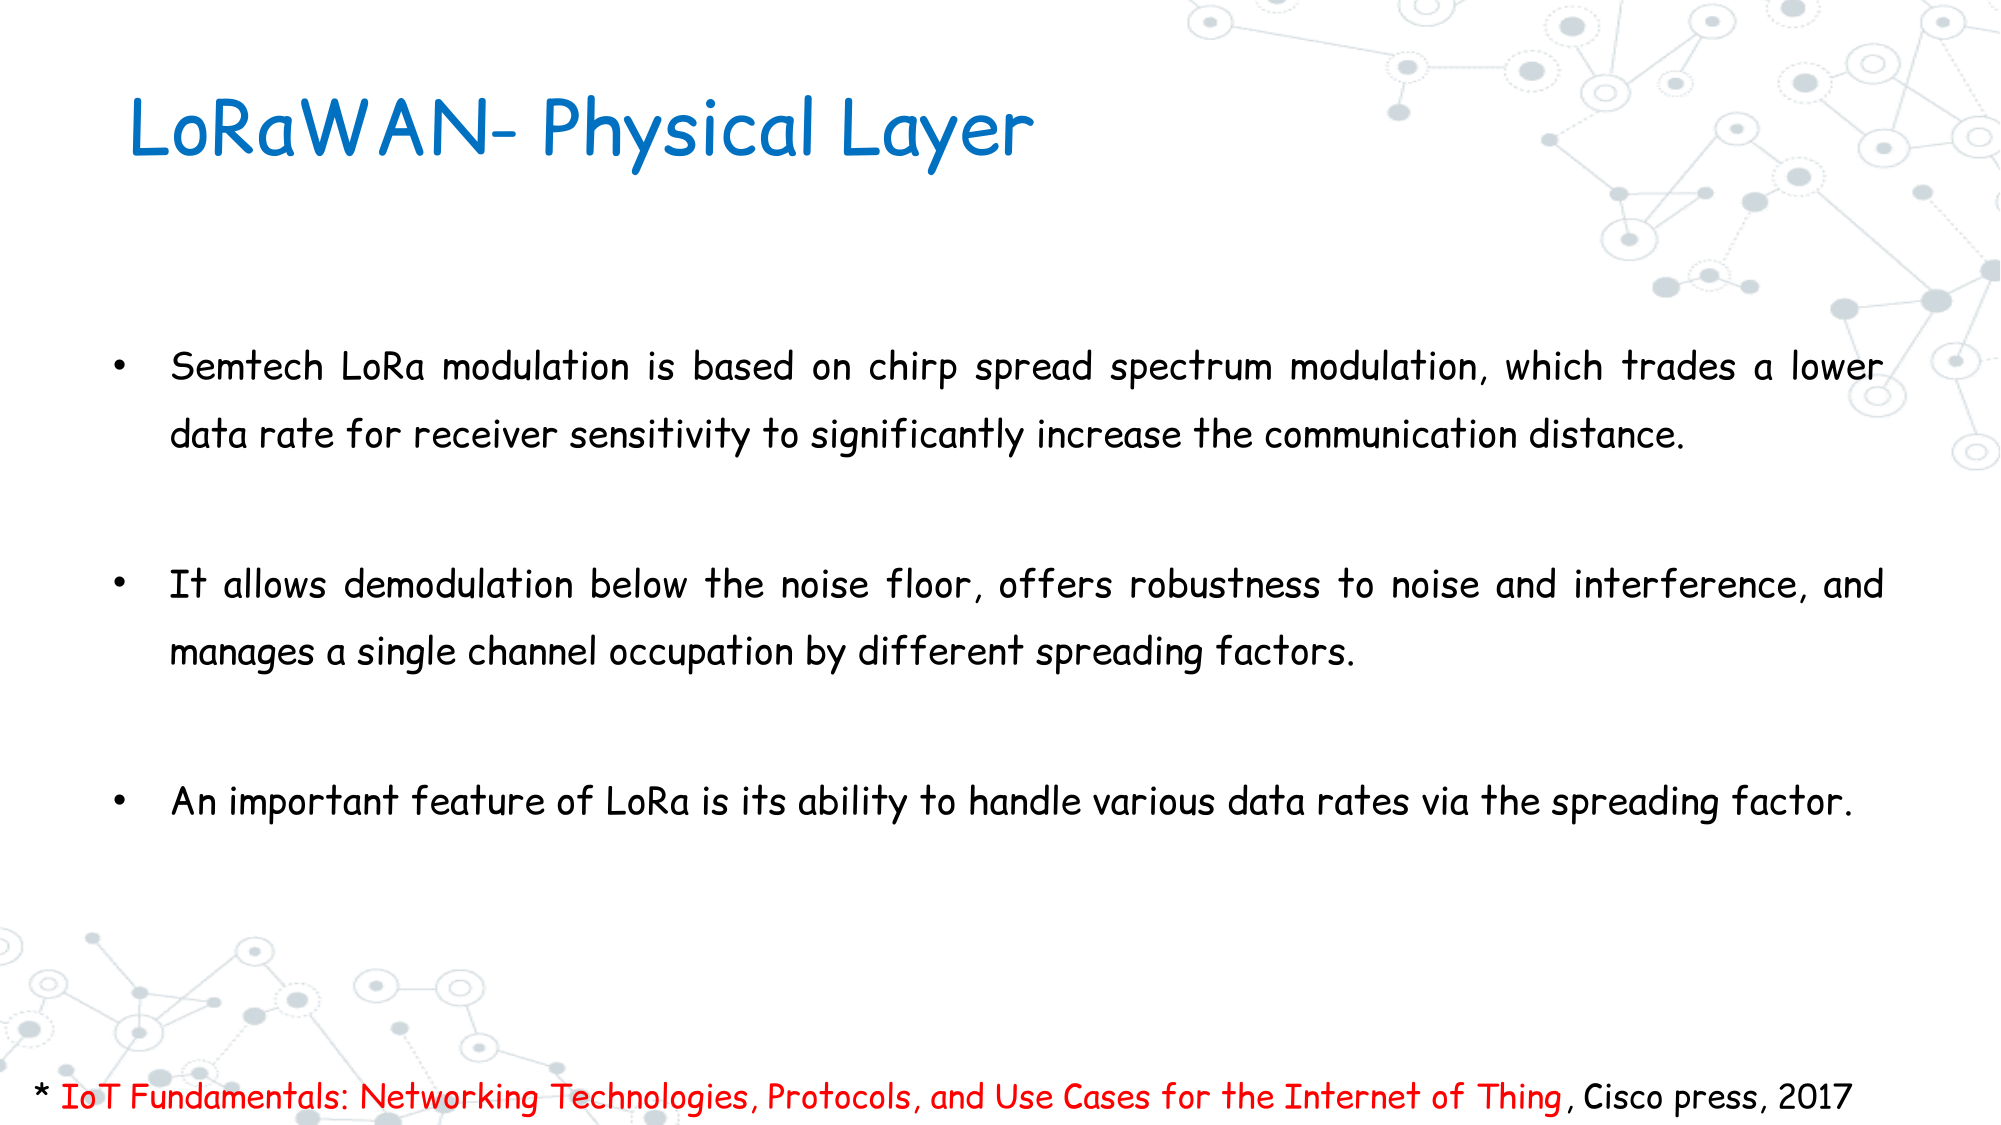

# LoRaWAN- Physical Layer
Semtech LoRa modulation is based on chirp spread spectrum modulation, which trades a lower data rate for receiver sensitivity to significantly increase the communication distance.

It allows demodulation below the noise floor, offers robustness to noise and interference, and manages a single channel occupation by different spreading factors.

An important feature of LoRa is its ability to handle various data rates via the spreading factor.

* IoT Fundamentals: Networking Technologies, Protocols, and Use Cases for the Internet of Thing, Cisco press, 2017